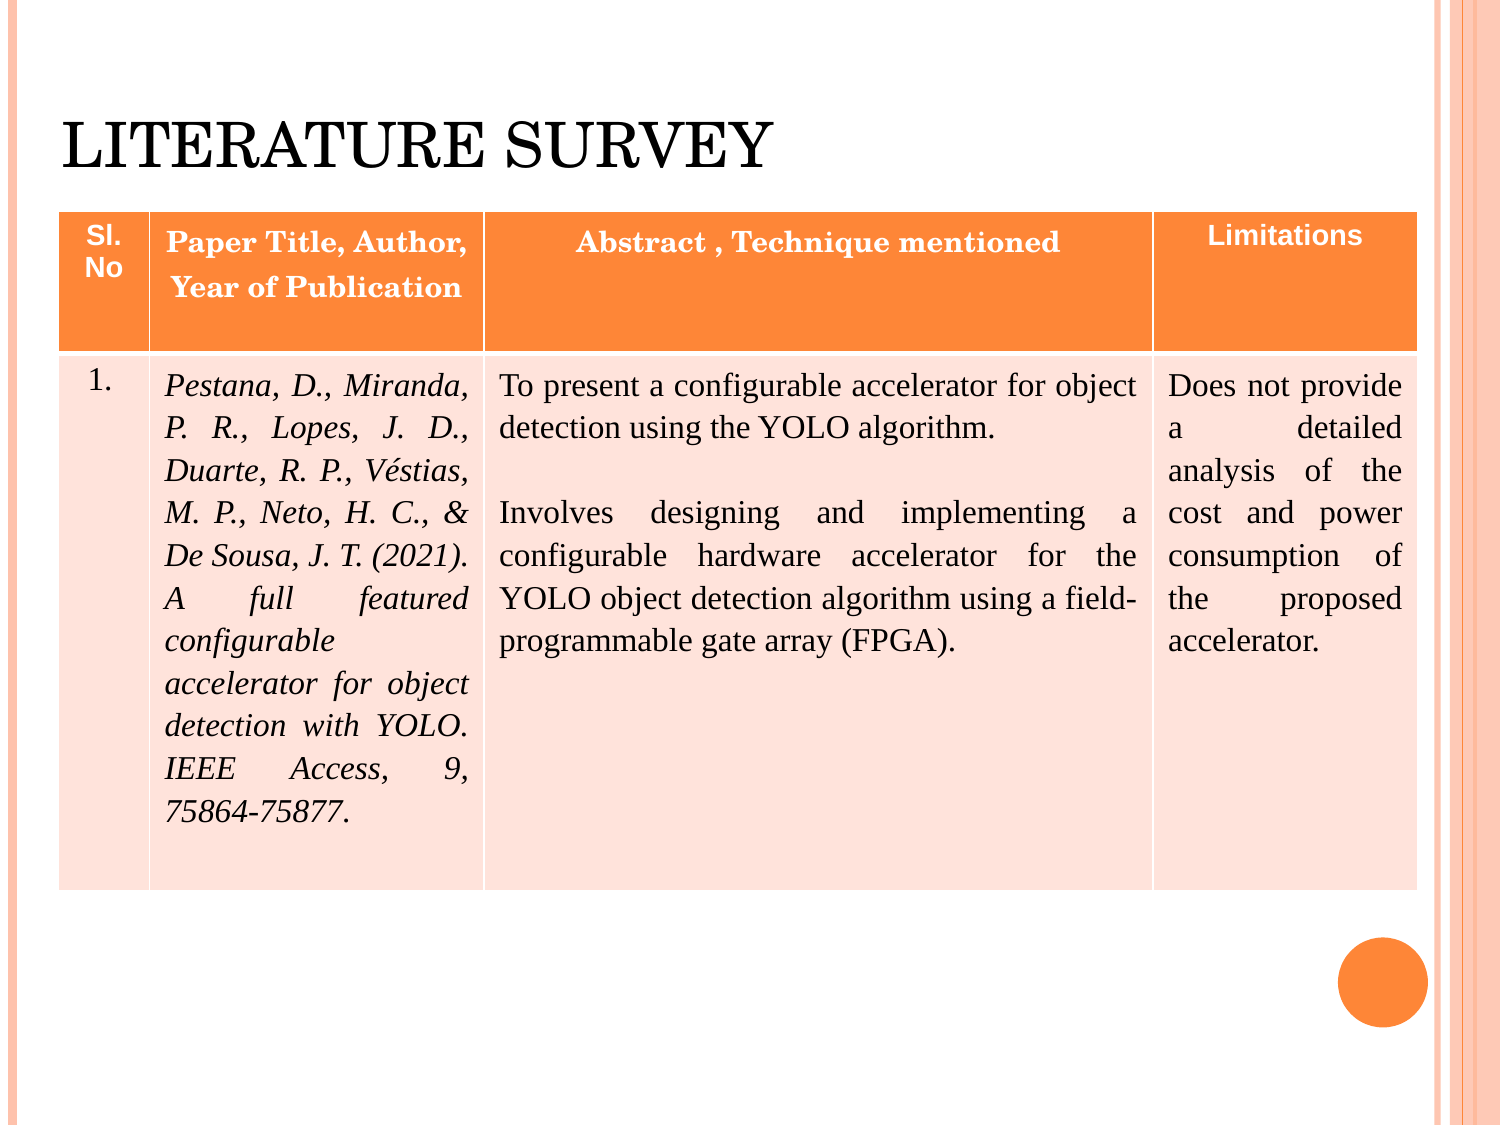

# LITERATURE SURVEY
| Sl. No | Paper Title, Author, Year of Publication | Abstract , Technique mentioned | Limitations |
| --- | --- | --- | --- |
| 1. | Pestana, D., Miranda, P. R., Lopes, J. D., Duarte, R. P., Véstias, M. P., Neto, H. C., & De Sousa, J. T. (2021). A full featured configurable accelerator for object detection with YOLO. IEEE Access, 9, 75864-75877. | To present a configurable accelerator for object detection using the YOLO algorithm. Involves designing and implementing a configurable hardware accelerator for the YOLO object detection algorithm using a field-programmable gate array (FPGA). | Does not provide a detailed analysis of the cost and power consumption of the proposed accelerator. |